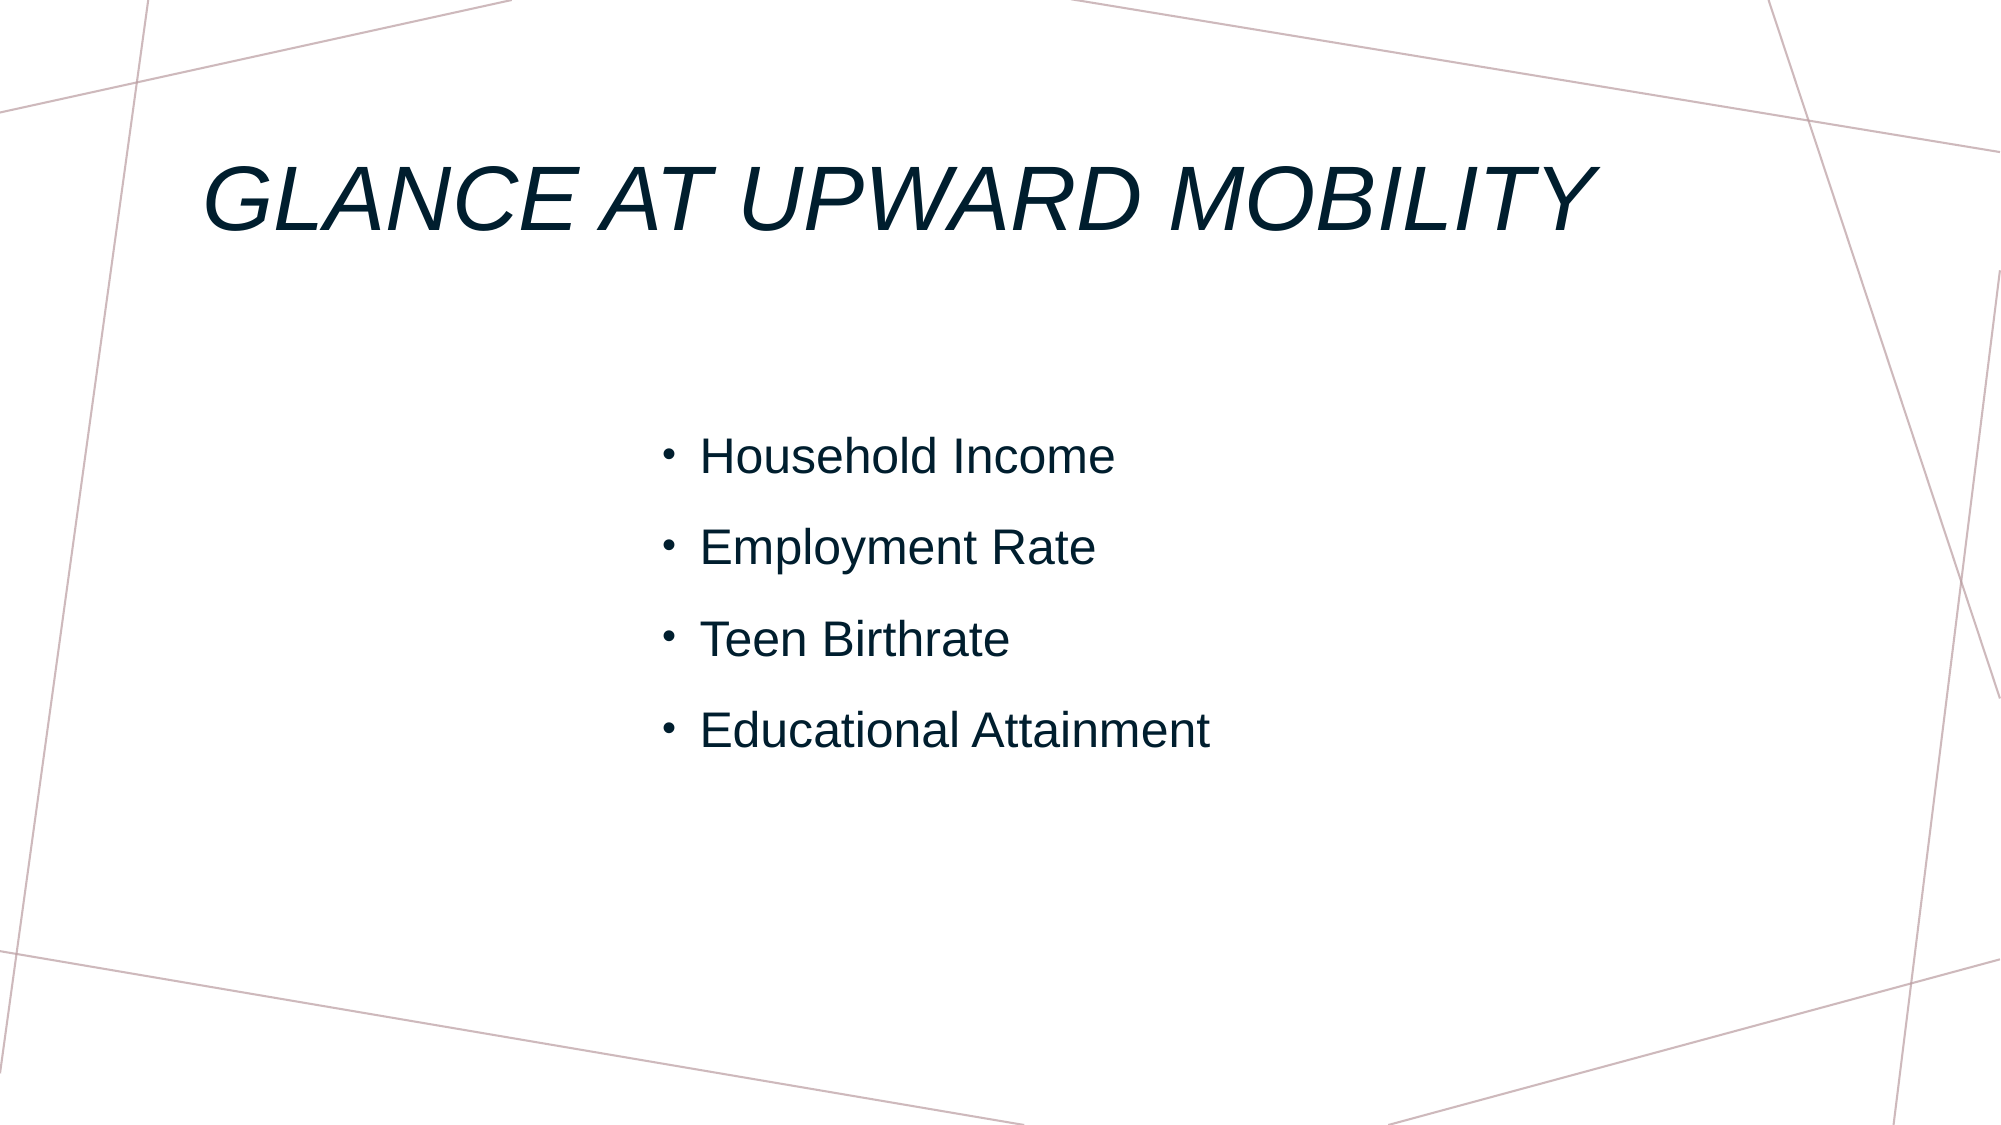

# Glance at Upward mobility
Household Income
Employment Rate
Teen Birthrate
Educational Attainment